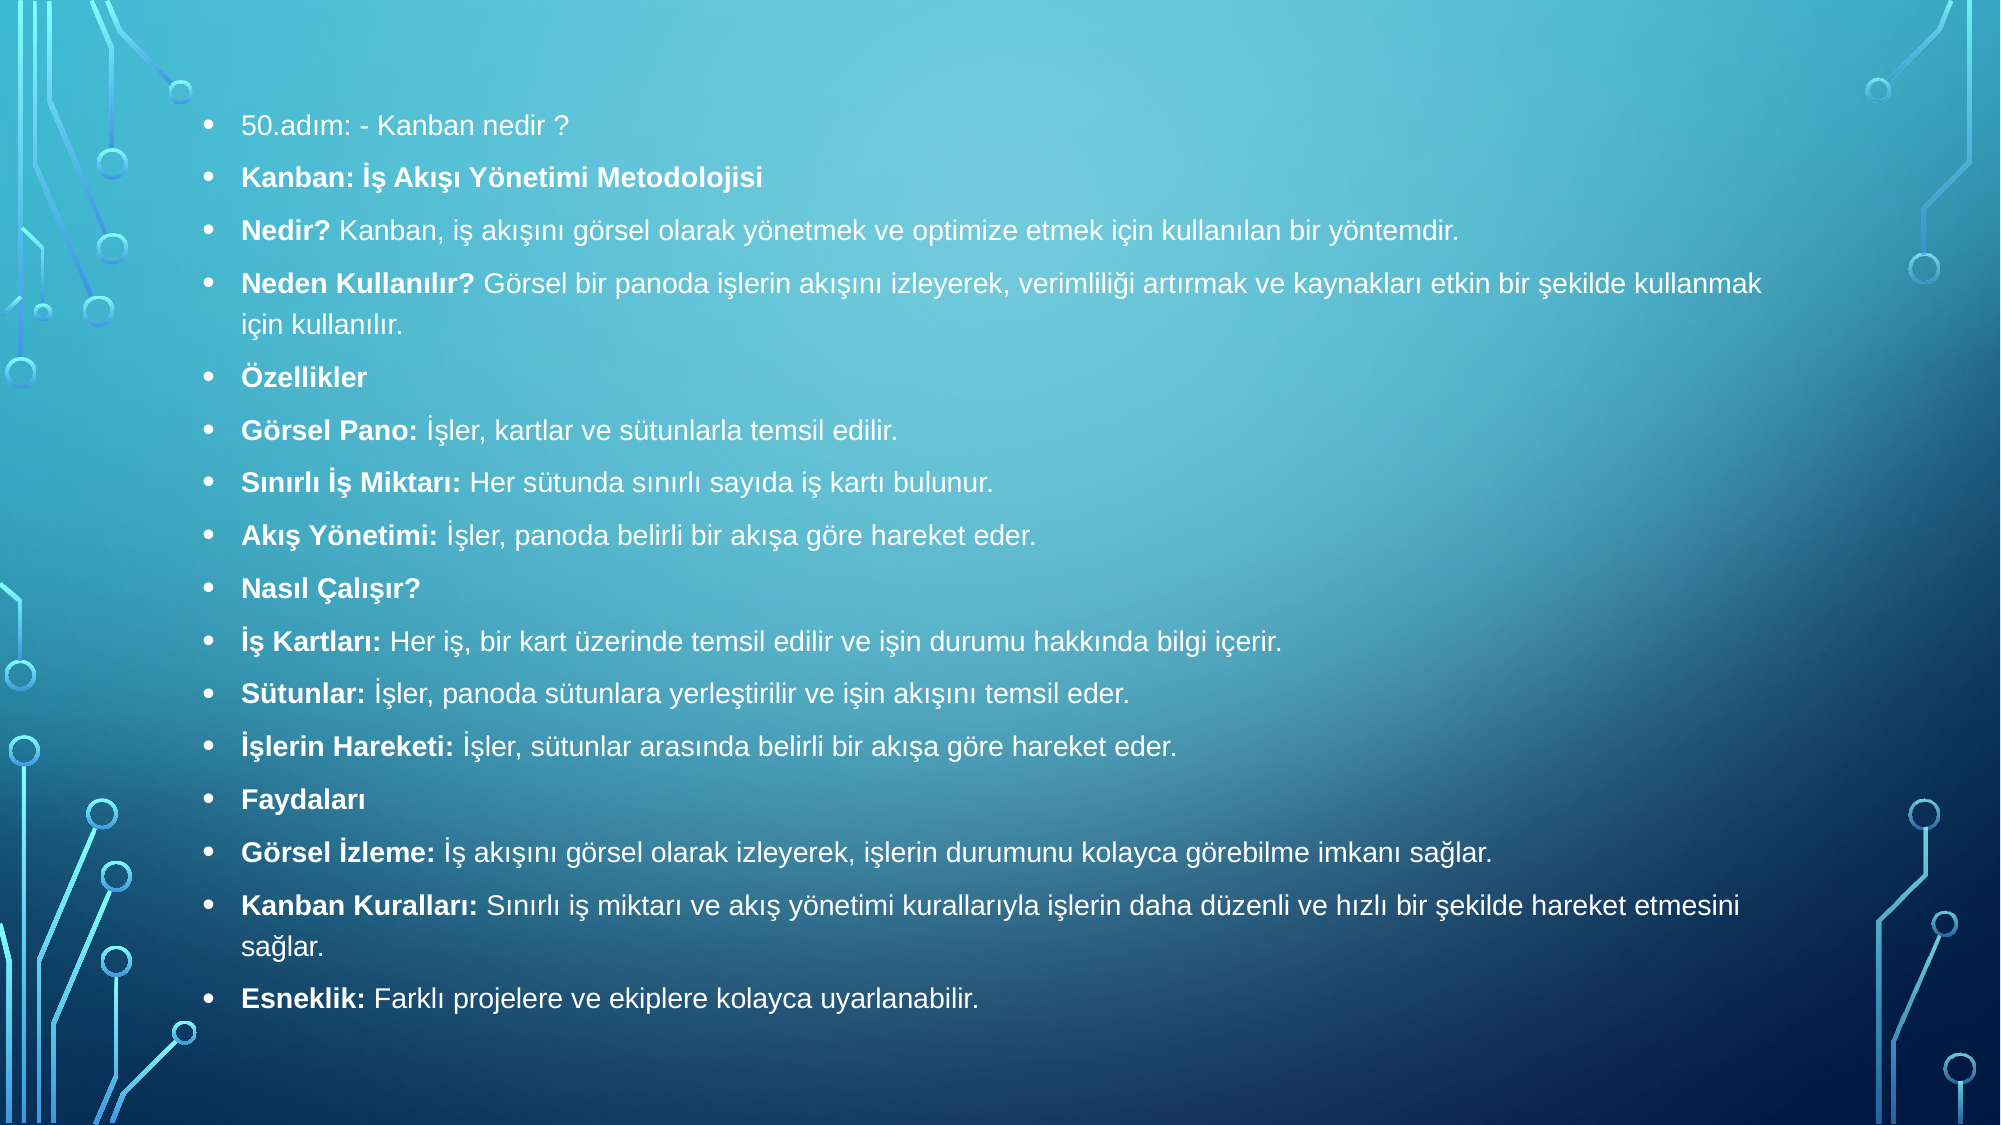

50.adım: - Kanban nedir ?
Kanban: İş Akışı Yönetimi Metodolojisi
Nedir? Kanban, iş akışını görsel olarak yönetmek ve optimize etmek için kullanılan bir yöntemdir.
Neden Kullanılır? Görsel bir panoda işlerin akışını izleyerek, verimliliği artırmak ve kaynakları etkin bir şekilde kullanmak için kullanılır.
Özellikler
Görsel Pano: İşler, kartlar ve sütunlarla temsil edilir.
Sınırlı İş Miktarı: Her sütunda sınırlı sayıda iş kartı bulunur.
Akış Yönetimi: İşler, panoda belirli bir akışa göre hareket eder.
Nasıl Çalışır?
İş Kartları: Her iş, bir kart üzerinde temsil edilir ve işin durumu hakkında bilgi içerir.
Sütunlar: İşler, panoda sütunlara yerleştirilir ve işin akışını temsil eder.
İşlerin Hareketi: İşler, sütunlar arasında belirli bir akışa göre hareket eder.
Faydaları
Görsel İzleme: İş akışını görsel olarak izleyerek, işlerin durumunu kolayca görebilme imkanı sağlar.
Kanban Kuralları: Sınırlı iş miktarı ve akış yönetimi kurallarıyla işlerin daha düzenli ve hızlı bir şekilde hareket etmesini sağlar.
Esneklik: Farklı projelere ve ekiplere kolayca uyarlanabilir.